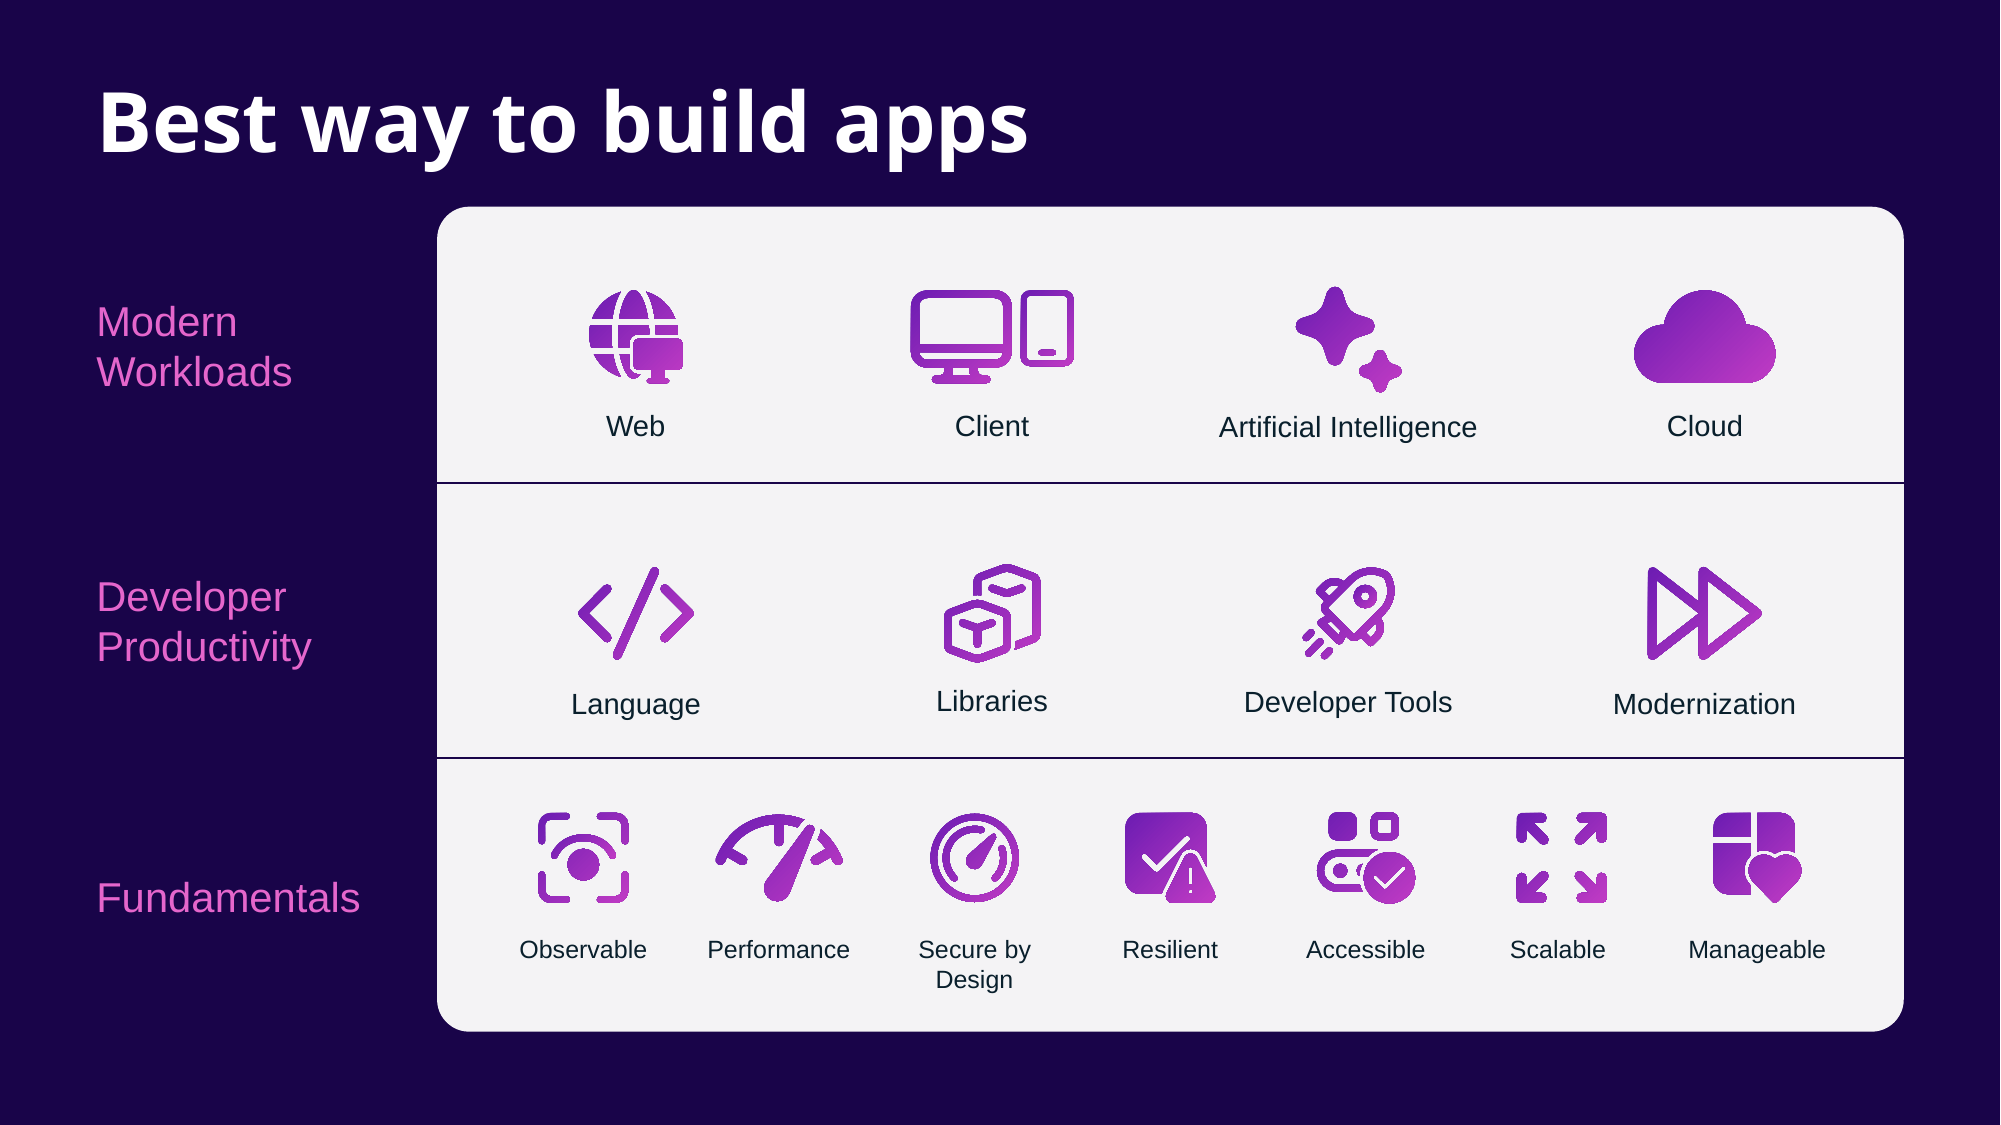

# Best way to build apps

Modern
Workloads
Web
Client
Cloud
Artificial Intelligence

Developer
Productivity
Libraries
Developer Tools
Language
Modernization

Fundamentals
Observable
Performance
Secure by Design
Resilient
Accessible
Scalable
Manageable